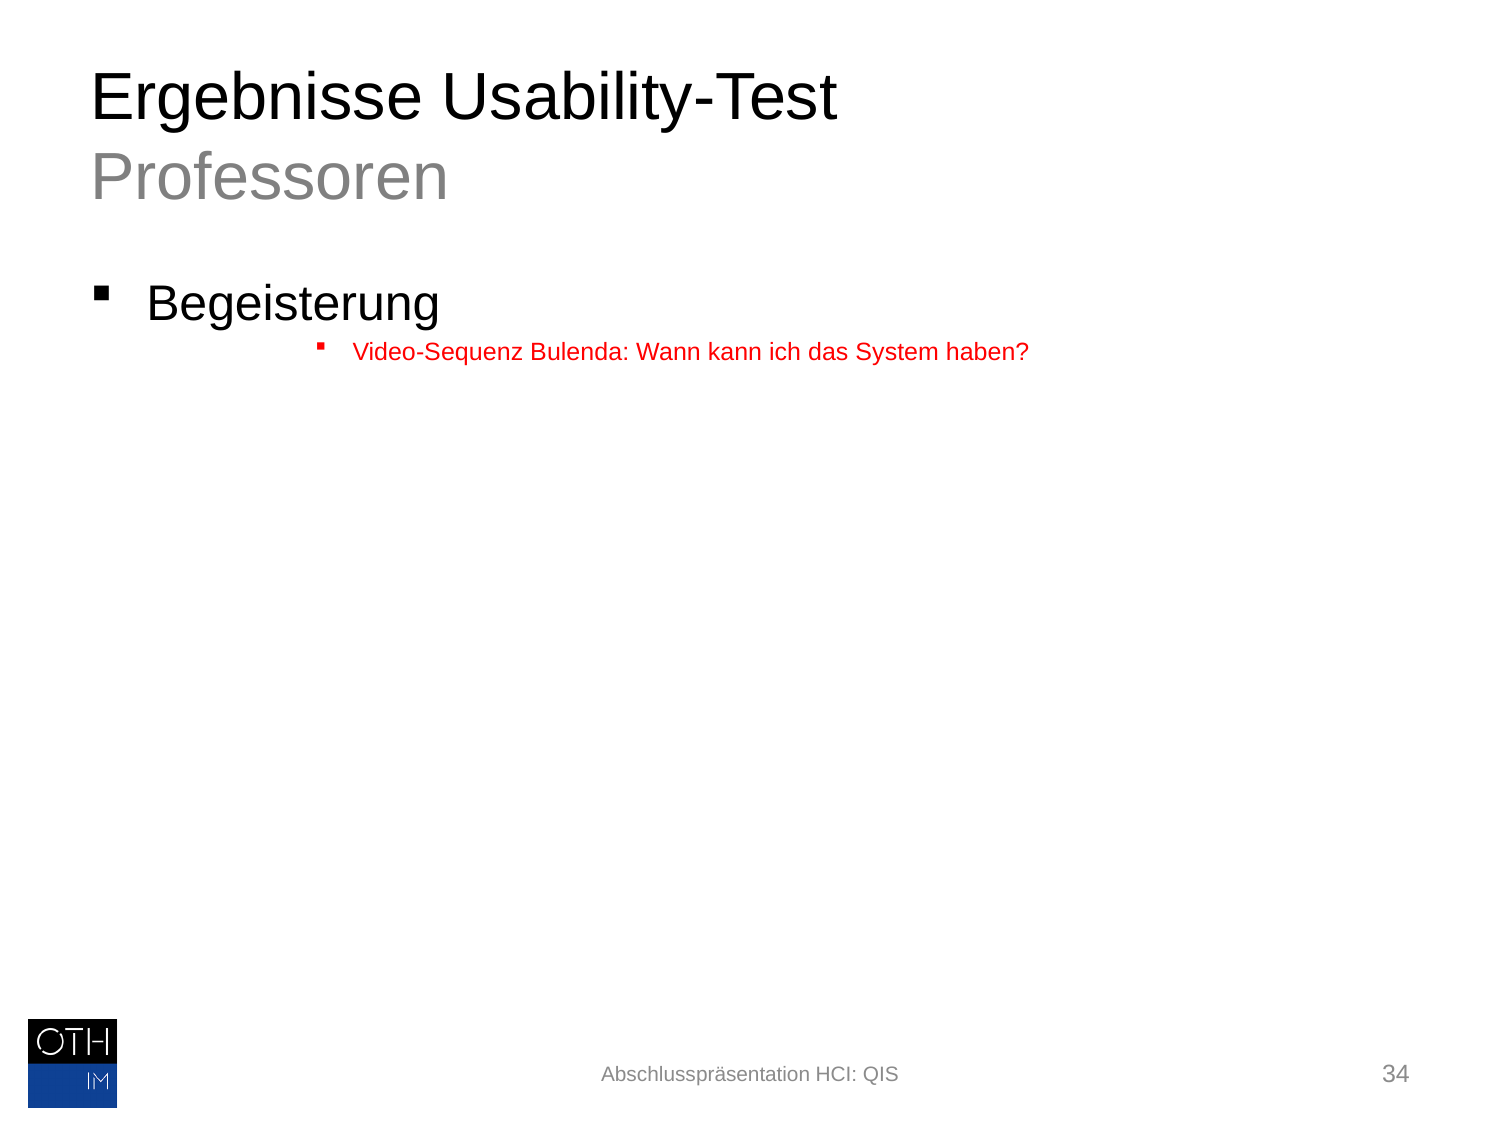

# Ergebnisse Usability-Test Professoren
Begeisterung
Video-Sequenz Bulenda: Wann kann ich das System haben?
Abschlusspräsentation HCI: QIS
34